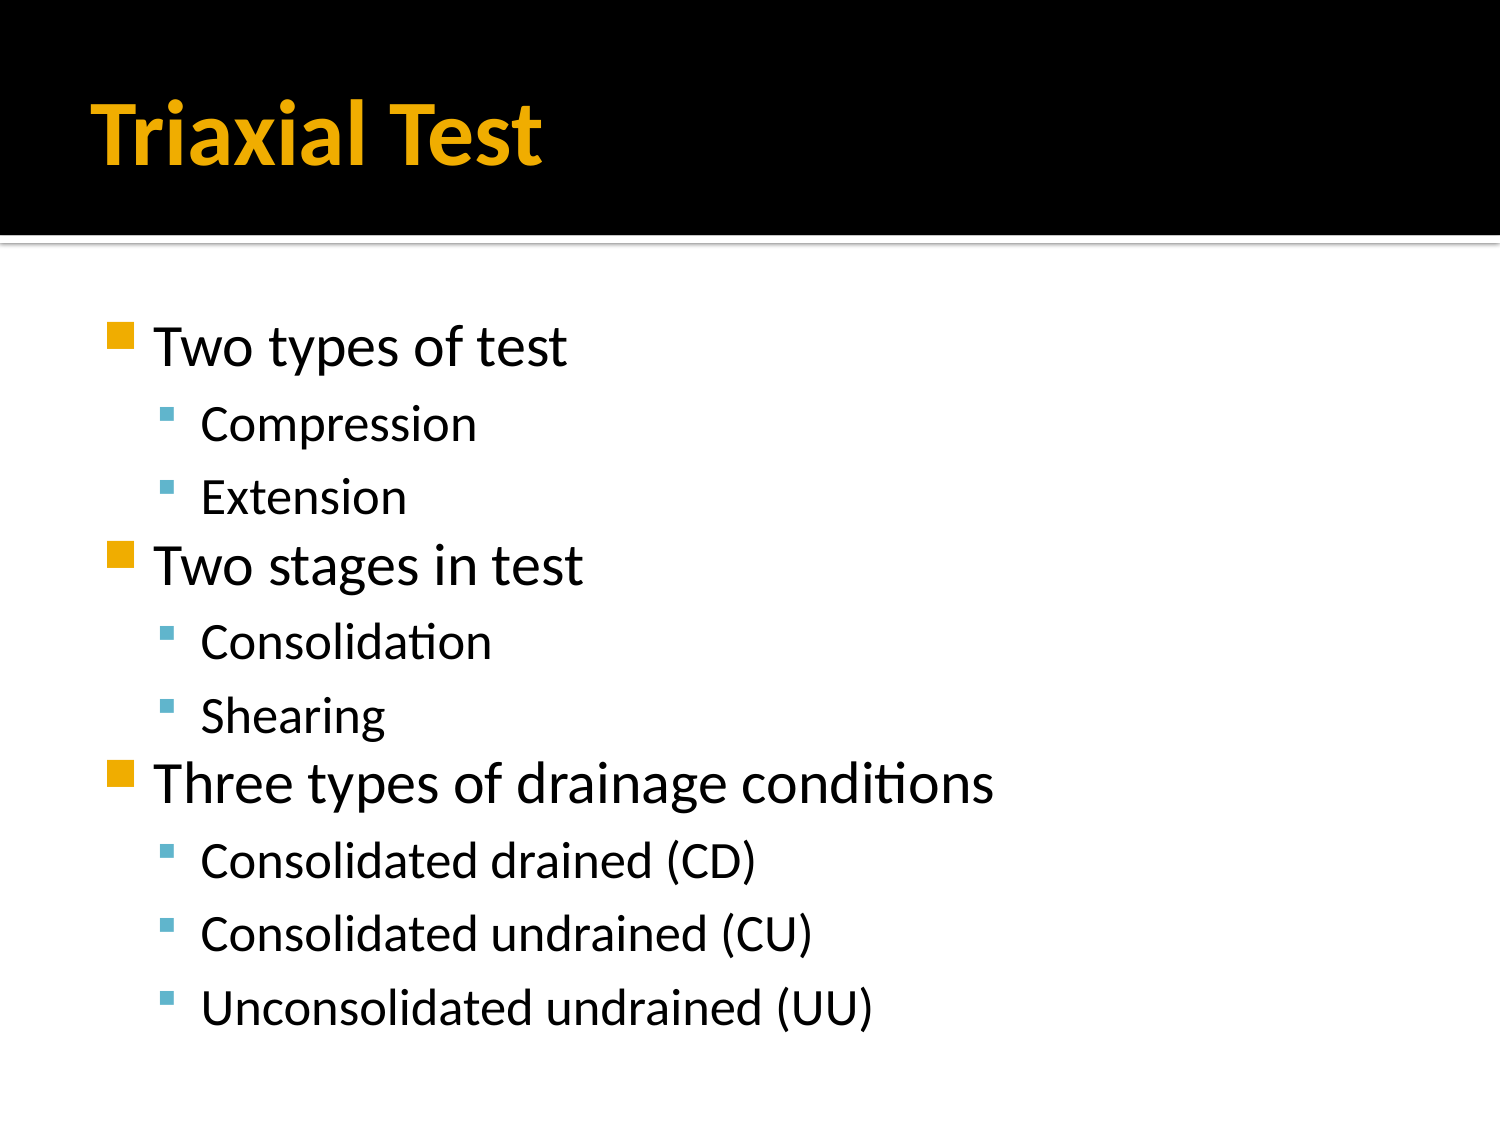

# Triaxial Test
Two types of test
Compression
Extension
Two stages in test
Consolidation
Shearing
Three types of drainage conditions
Consolidated drained (CD)
Consolidated undrained (CU)
Unconsolidated undrained (UU)